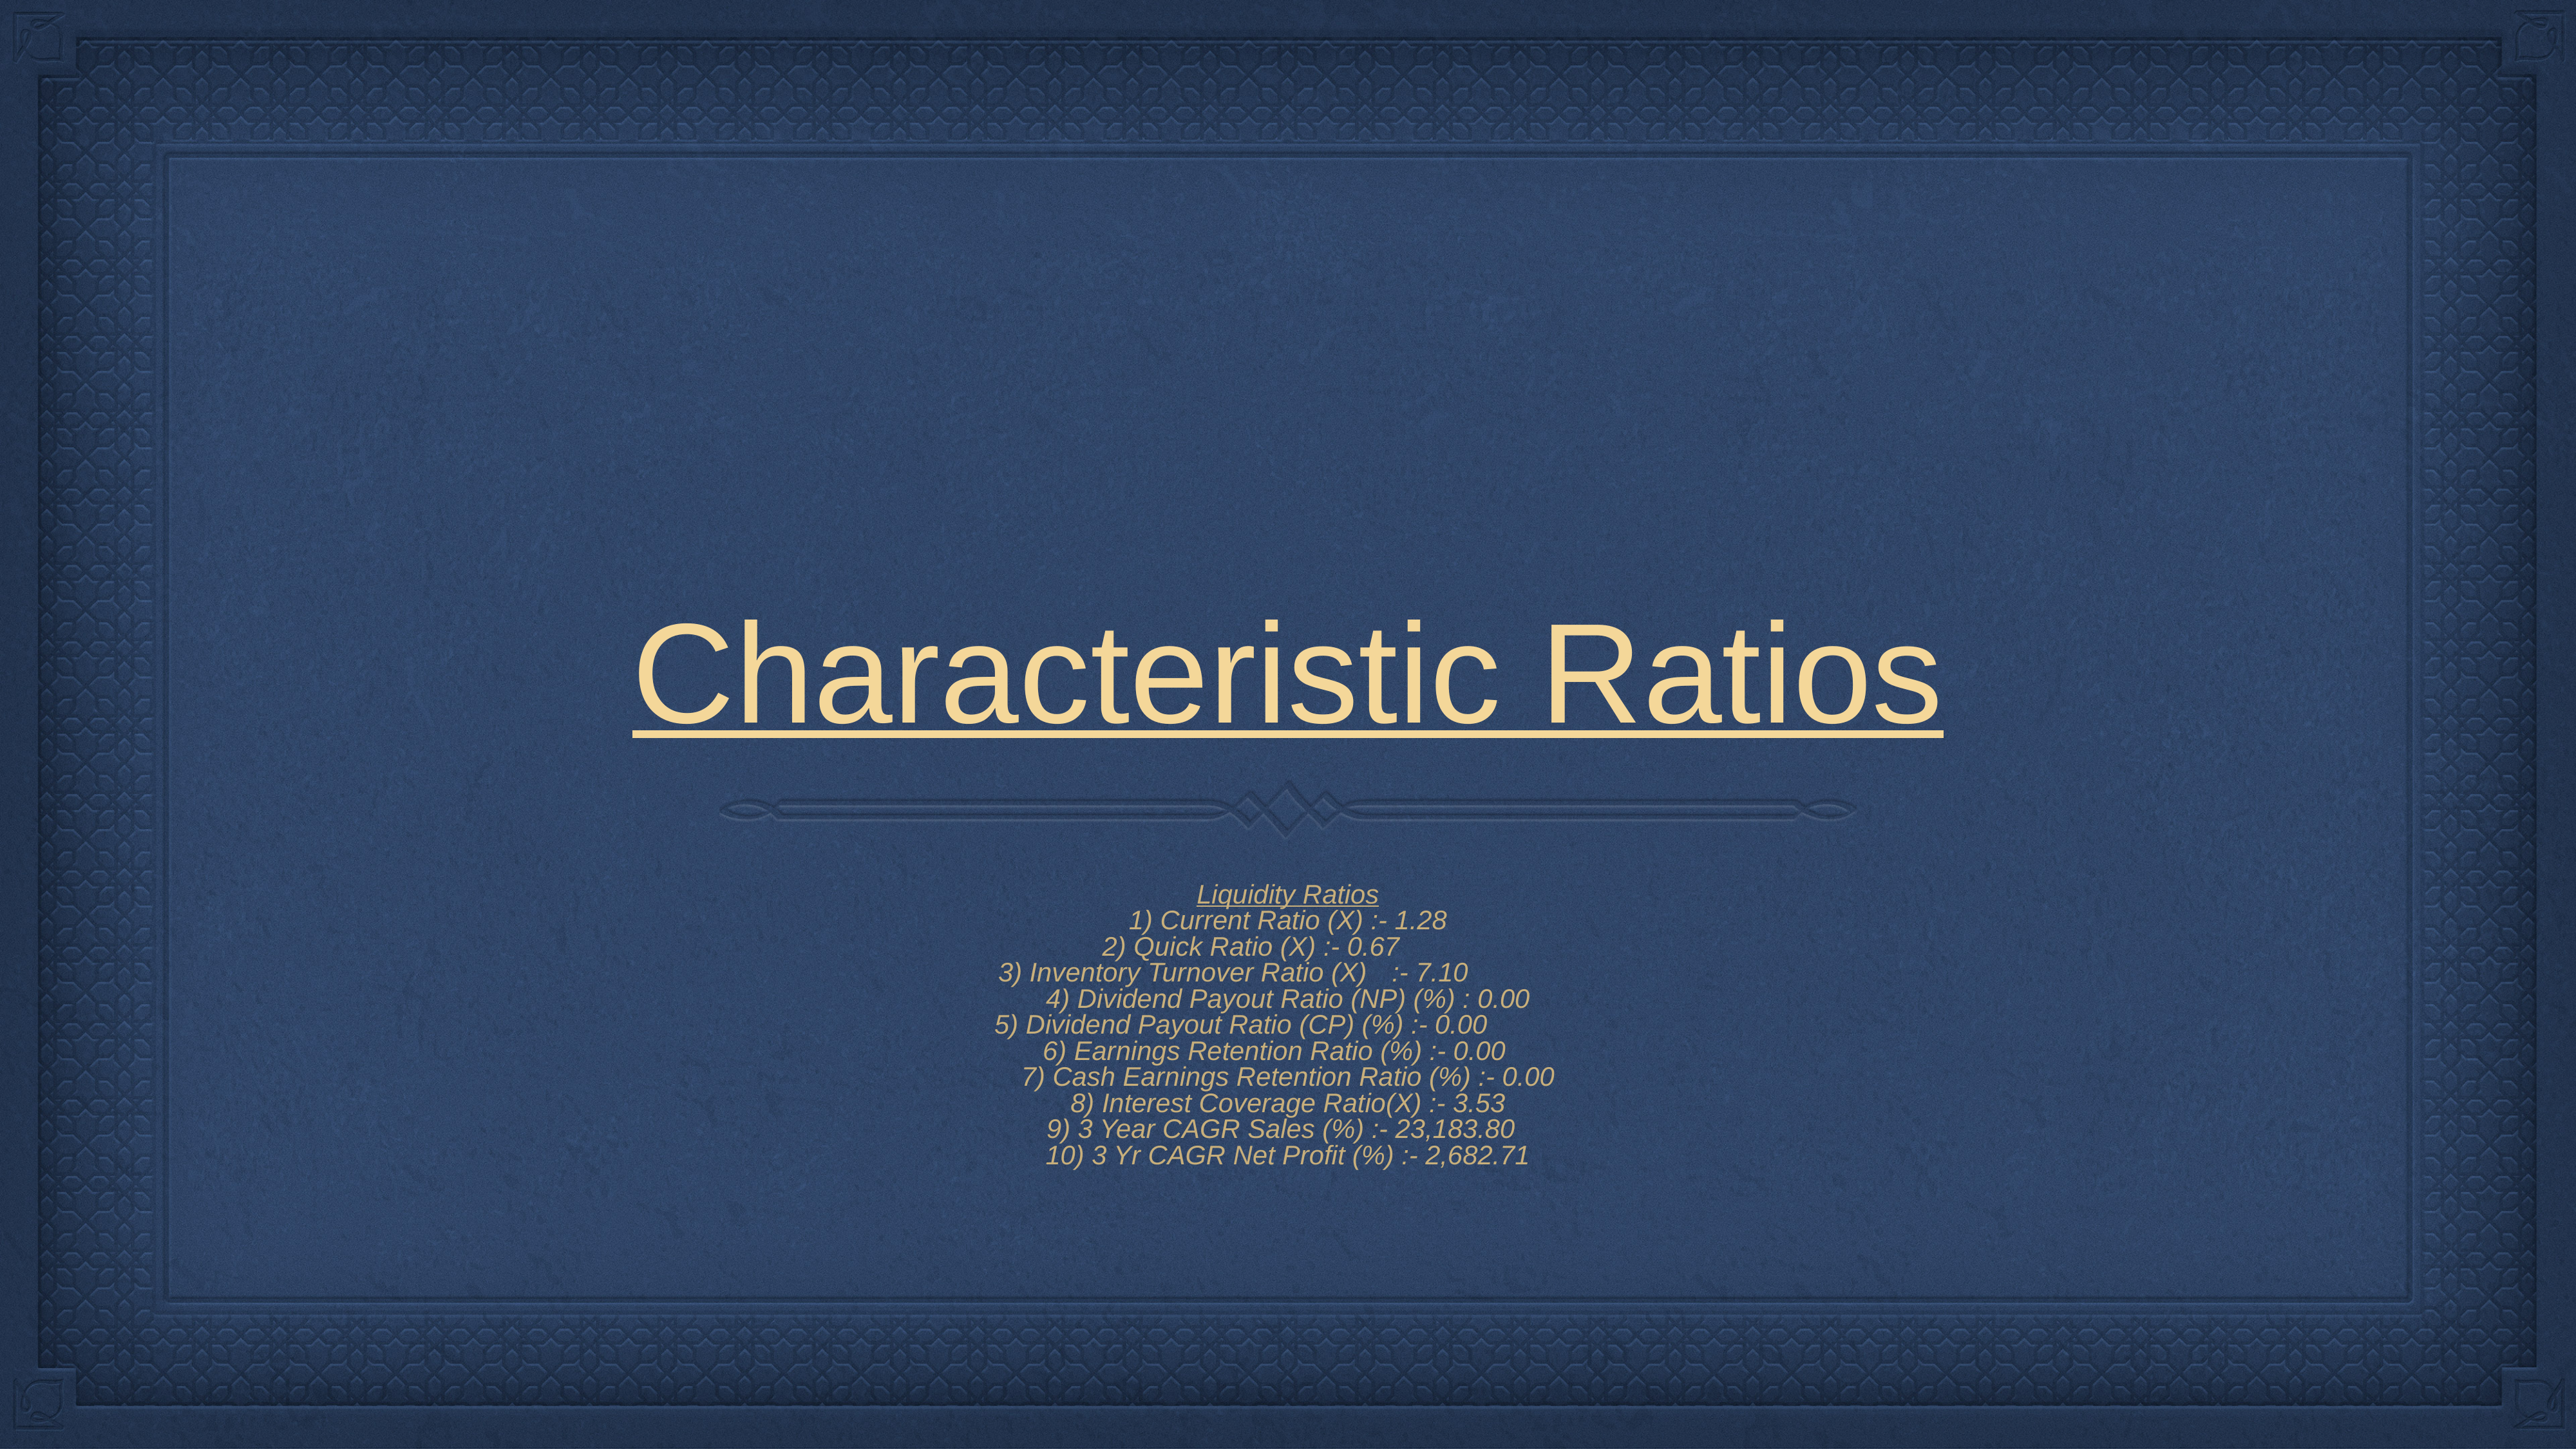

# Characteristic Ratios
Liquidity Ratios
1) Current Ratio (X) :- 1.28
2) Quick Ratio (X) :- 0.67
3) Inventory Turnover Ratio (X)	 :- 7.10
4) Dividend Payout Ratio (NP) (%) : 0.00
5) Dividend Payout Ratio (CP) (%) :- 0.00
6) Earnings Retention Ratio (%) :- 0.00
7) Cash Earnings Retention Ratio (%) :- 0.00
8) Interest Coverage Ratio(X) :- 3.53
9) 3 Year CAGR Sales (%) :- 23,183.80
10) 3 Yr CAGR Net Profit (%) :- 2,682.71